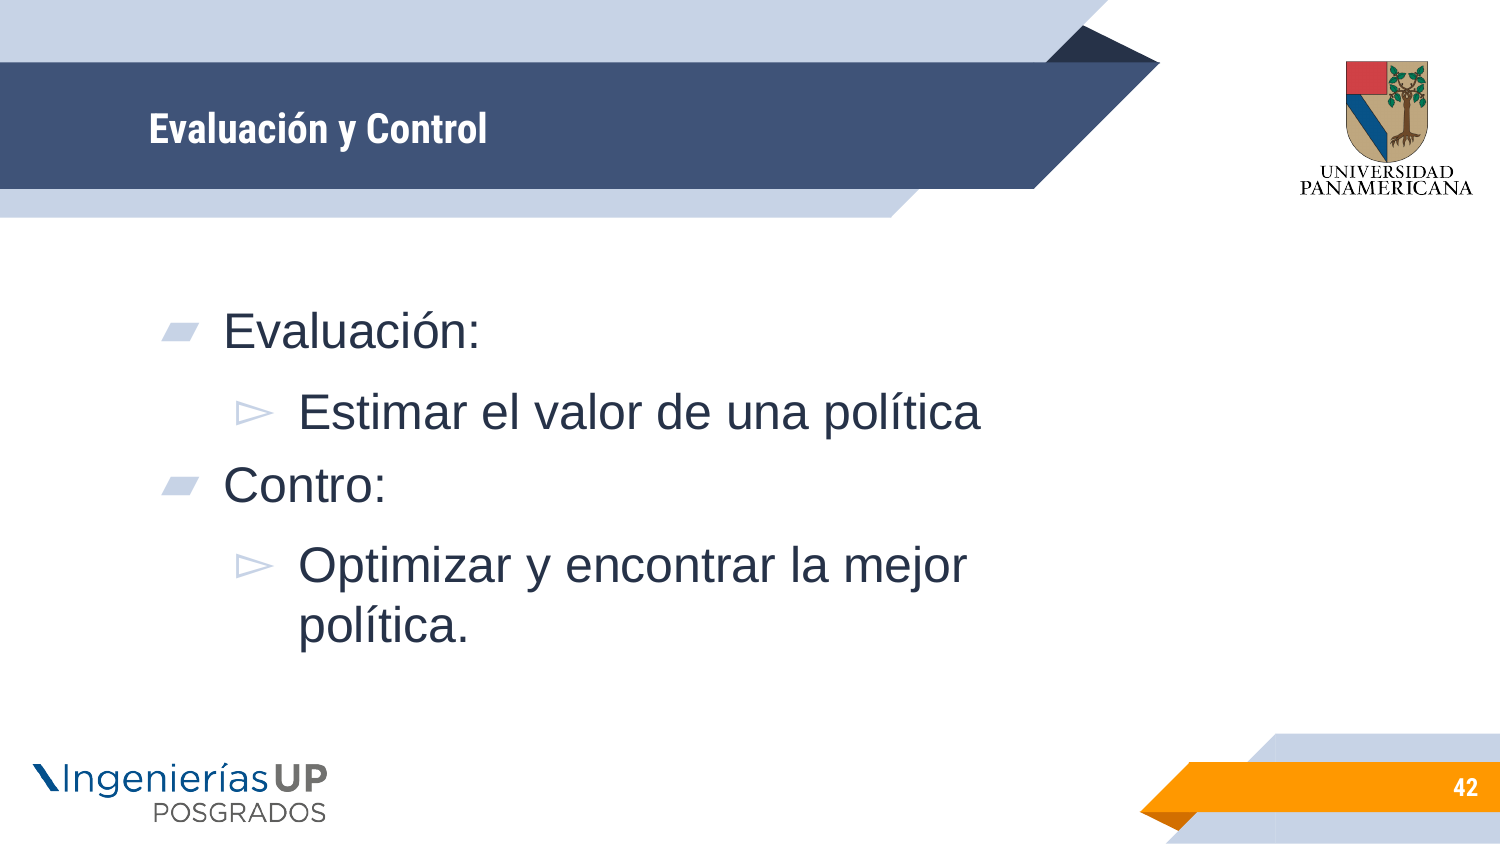

# Evaluación y Control
Evaluación:
Estimar el valor de una política
Contro:
Optimizar y encontrar la mejor política.
42